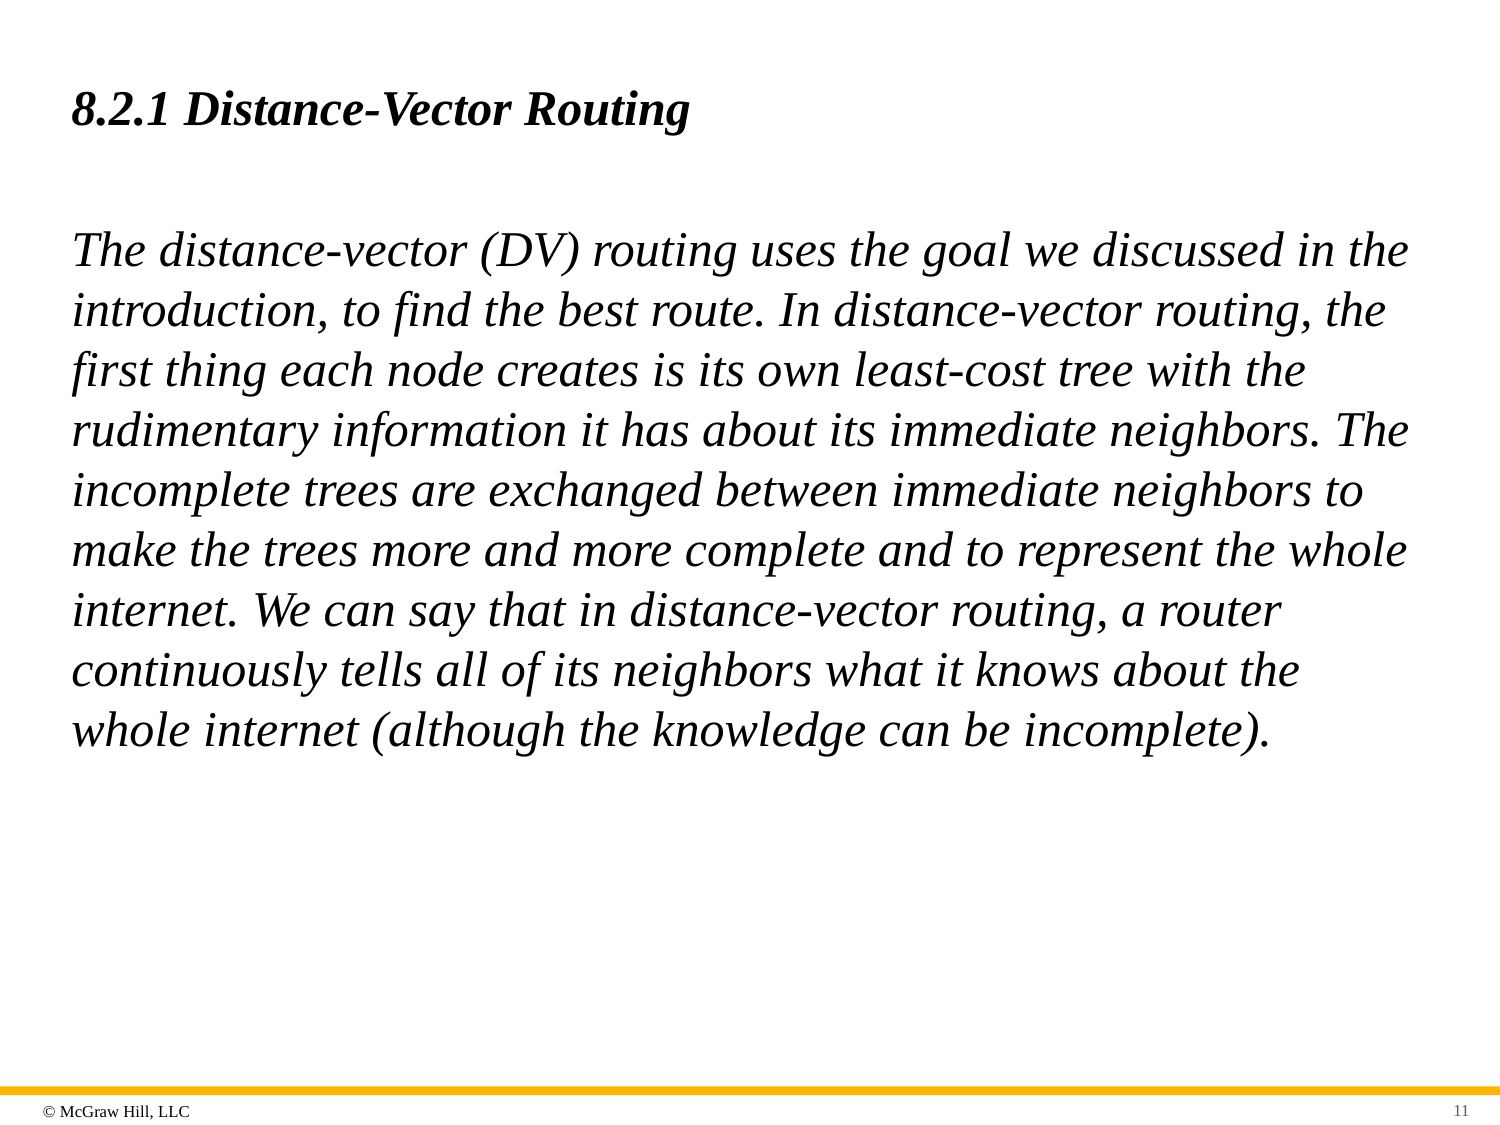

# 8.2.1 Distance-Vector Routing
The distance-vector (DV) routing uses the goal we discussed in the introduction, to find the best route. In distance-vector routing, the first thing each node creates is its own least-cost tree with the rudimentary information it has about its immediate neighbors. The incomplete trees are exchanged between immediate neighbors to make the trees more and more complete and to represent the whole internet. We can say that in distance-vector routing, a router continuously tells all of its neighbors what it knows about the whole internet (although the knowledge can be incomplete).
11